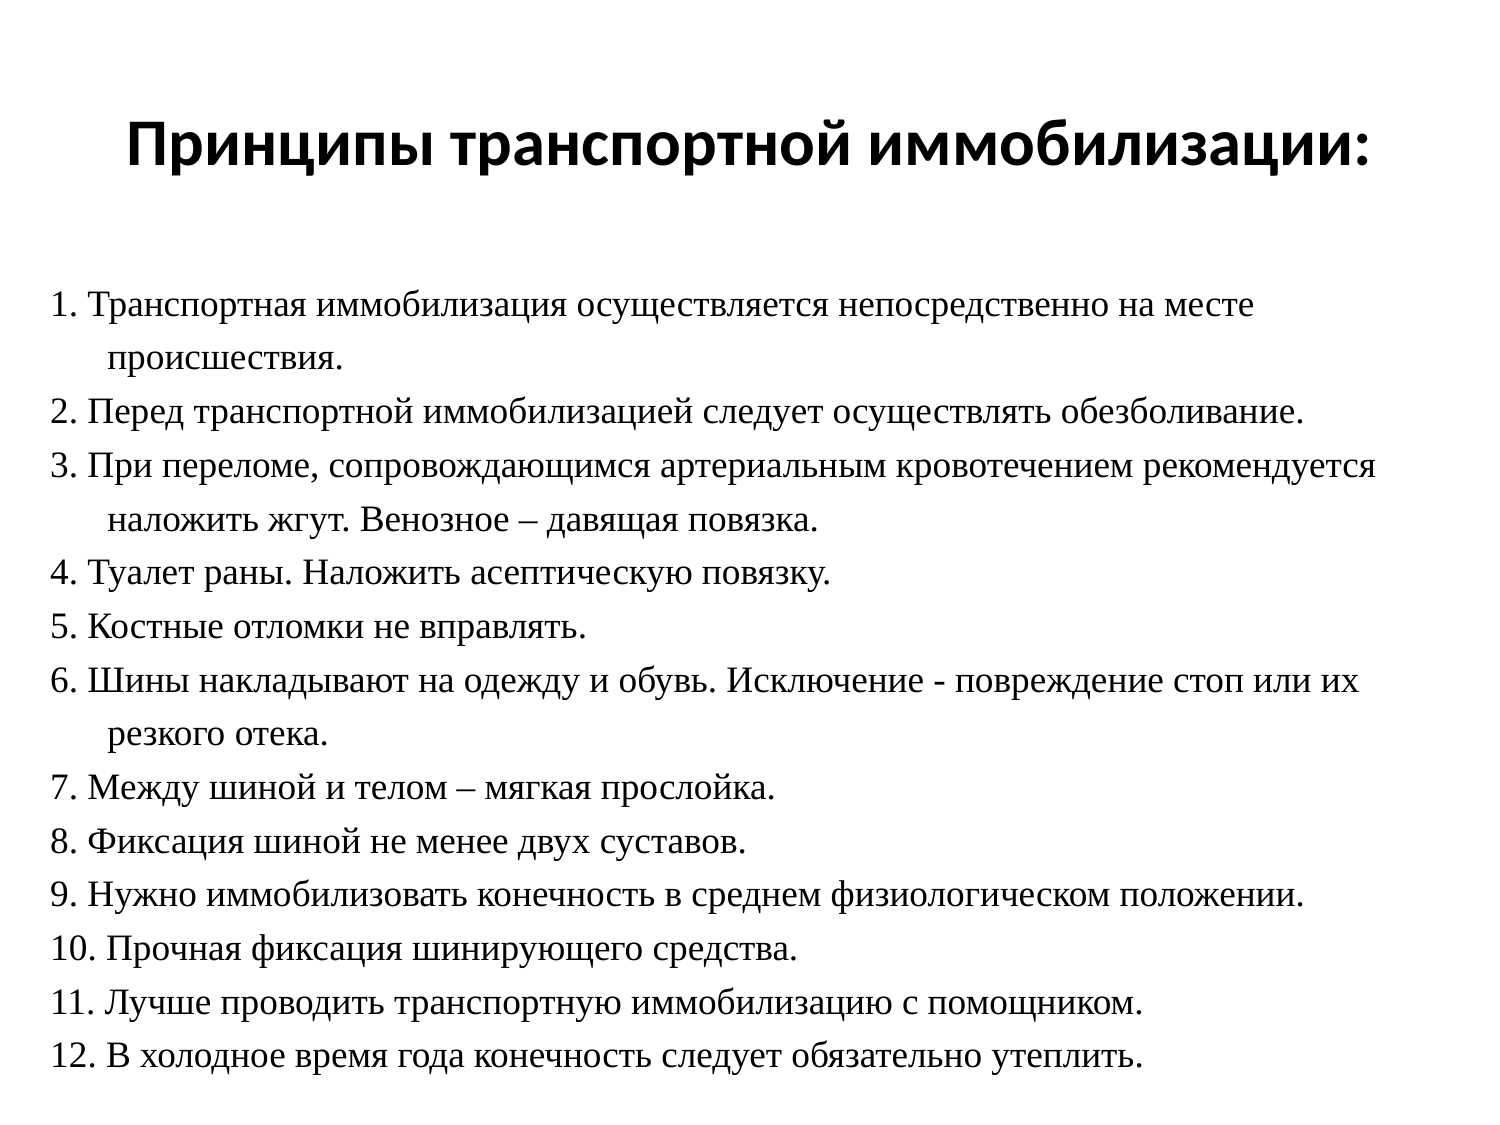

# Принципы транспортной иммобилизации:
1. Транспортная иммобилизация осуществляется непосредственно на месте происшествия.
2. Перед транспортной иммобилизацией следует осуществлять обезболивание.
3. При переломе, сопровождающимся артериальным кровотечением рекомендуется наложить жгут. Венозное – давящая повязка.
4. Туалет раны. Наложить асептическую повязку.
5. Костные отломки не вправлять.
6. Шины накладывают на одежду и обувь. Исключение - повреждение стоп или их резкого отека.
7. Между шиной и телом – мягкая прослойка.
8. Фиксация шиной не менее двух суставов.
9. Нужно иммобилизовать конечность в среднем физиологическом положении.
10. Прочная фиксация шинирующего средства.
11. Лучше проводить транспортную иммобилизацию с помощником.
12. В холодное время года конечность следует обязательно утеплить.